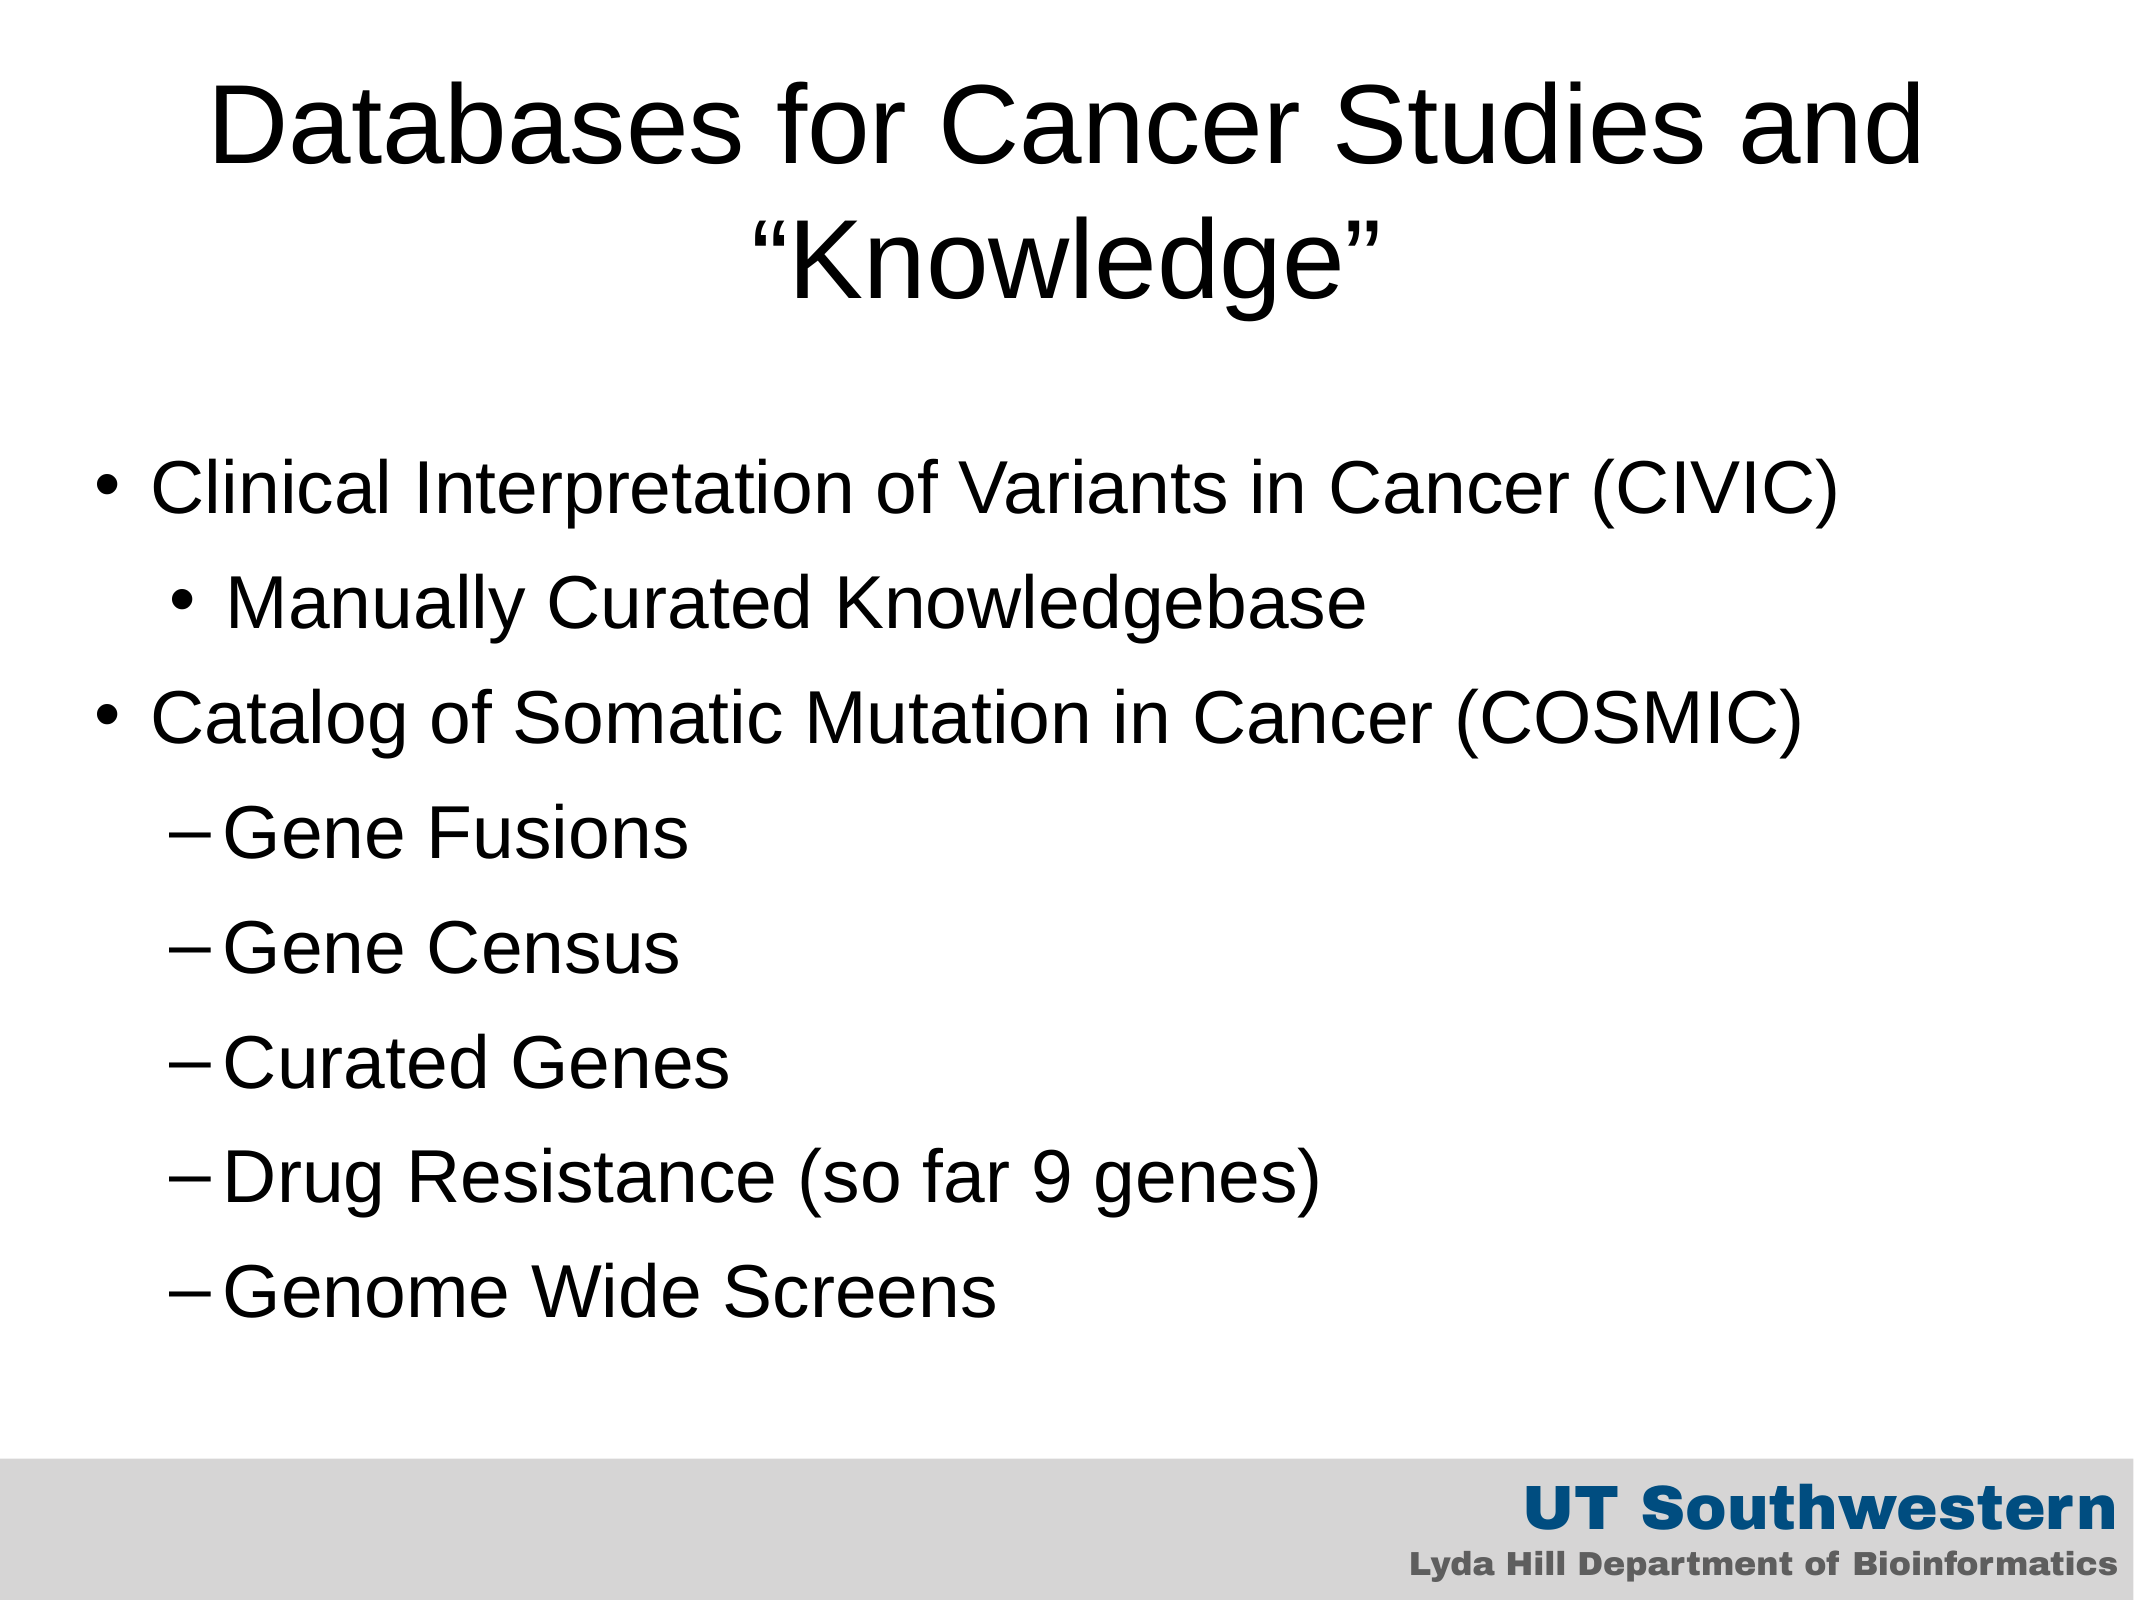

Databases for Cancer Studies and “Knowledge”
Clinical Interpretation of Variants in Cancer (CIVIC)
Manually Curated Knowledgebase
Catalog of Somatic Mutation in Cancer (COSMIC)
Gene Fusions
Gene Census
Curated Genes
Drug Resistance (so far 9 genes)
Genome Wide Screens